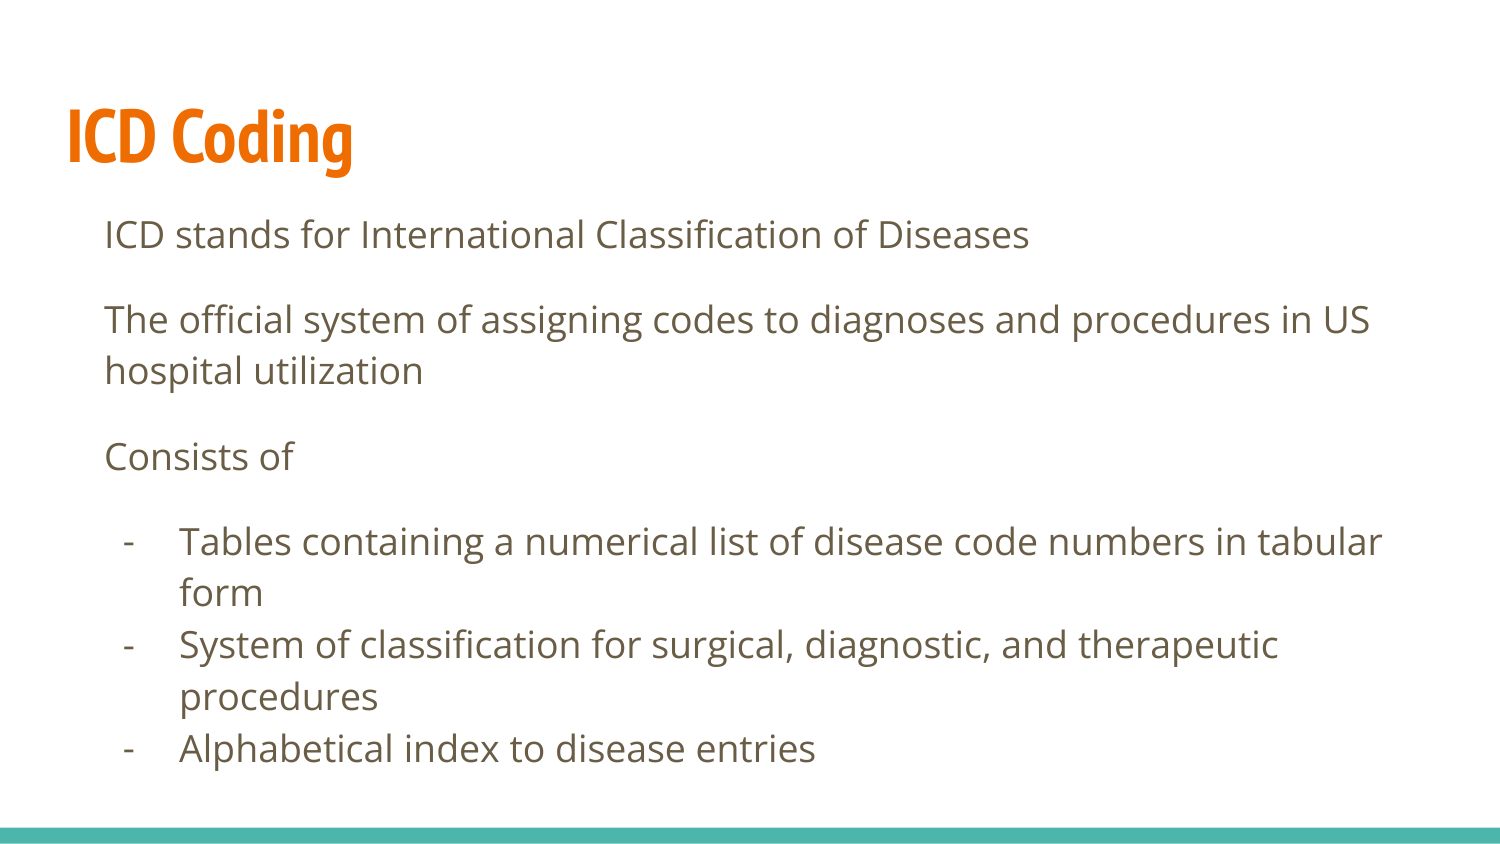

# ICD Coding
ICD stands for International Classification of Diseases
The official system of assigning codes to diagnoses and procedures in US hospital utilization
Consists of
Tables containing a numerical list of disease code numbers in tabular form
System of classification for surgical, diagnostic, and therapeutic procedures
Alphabetical index to disease entries